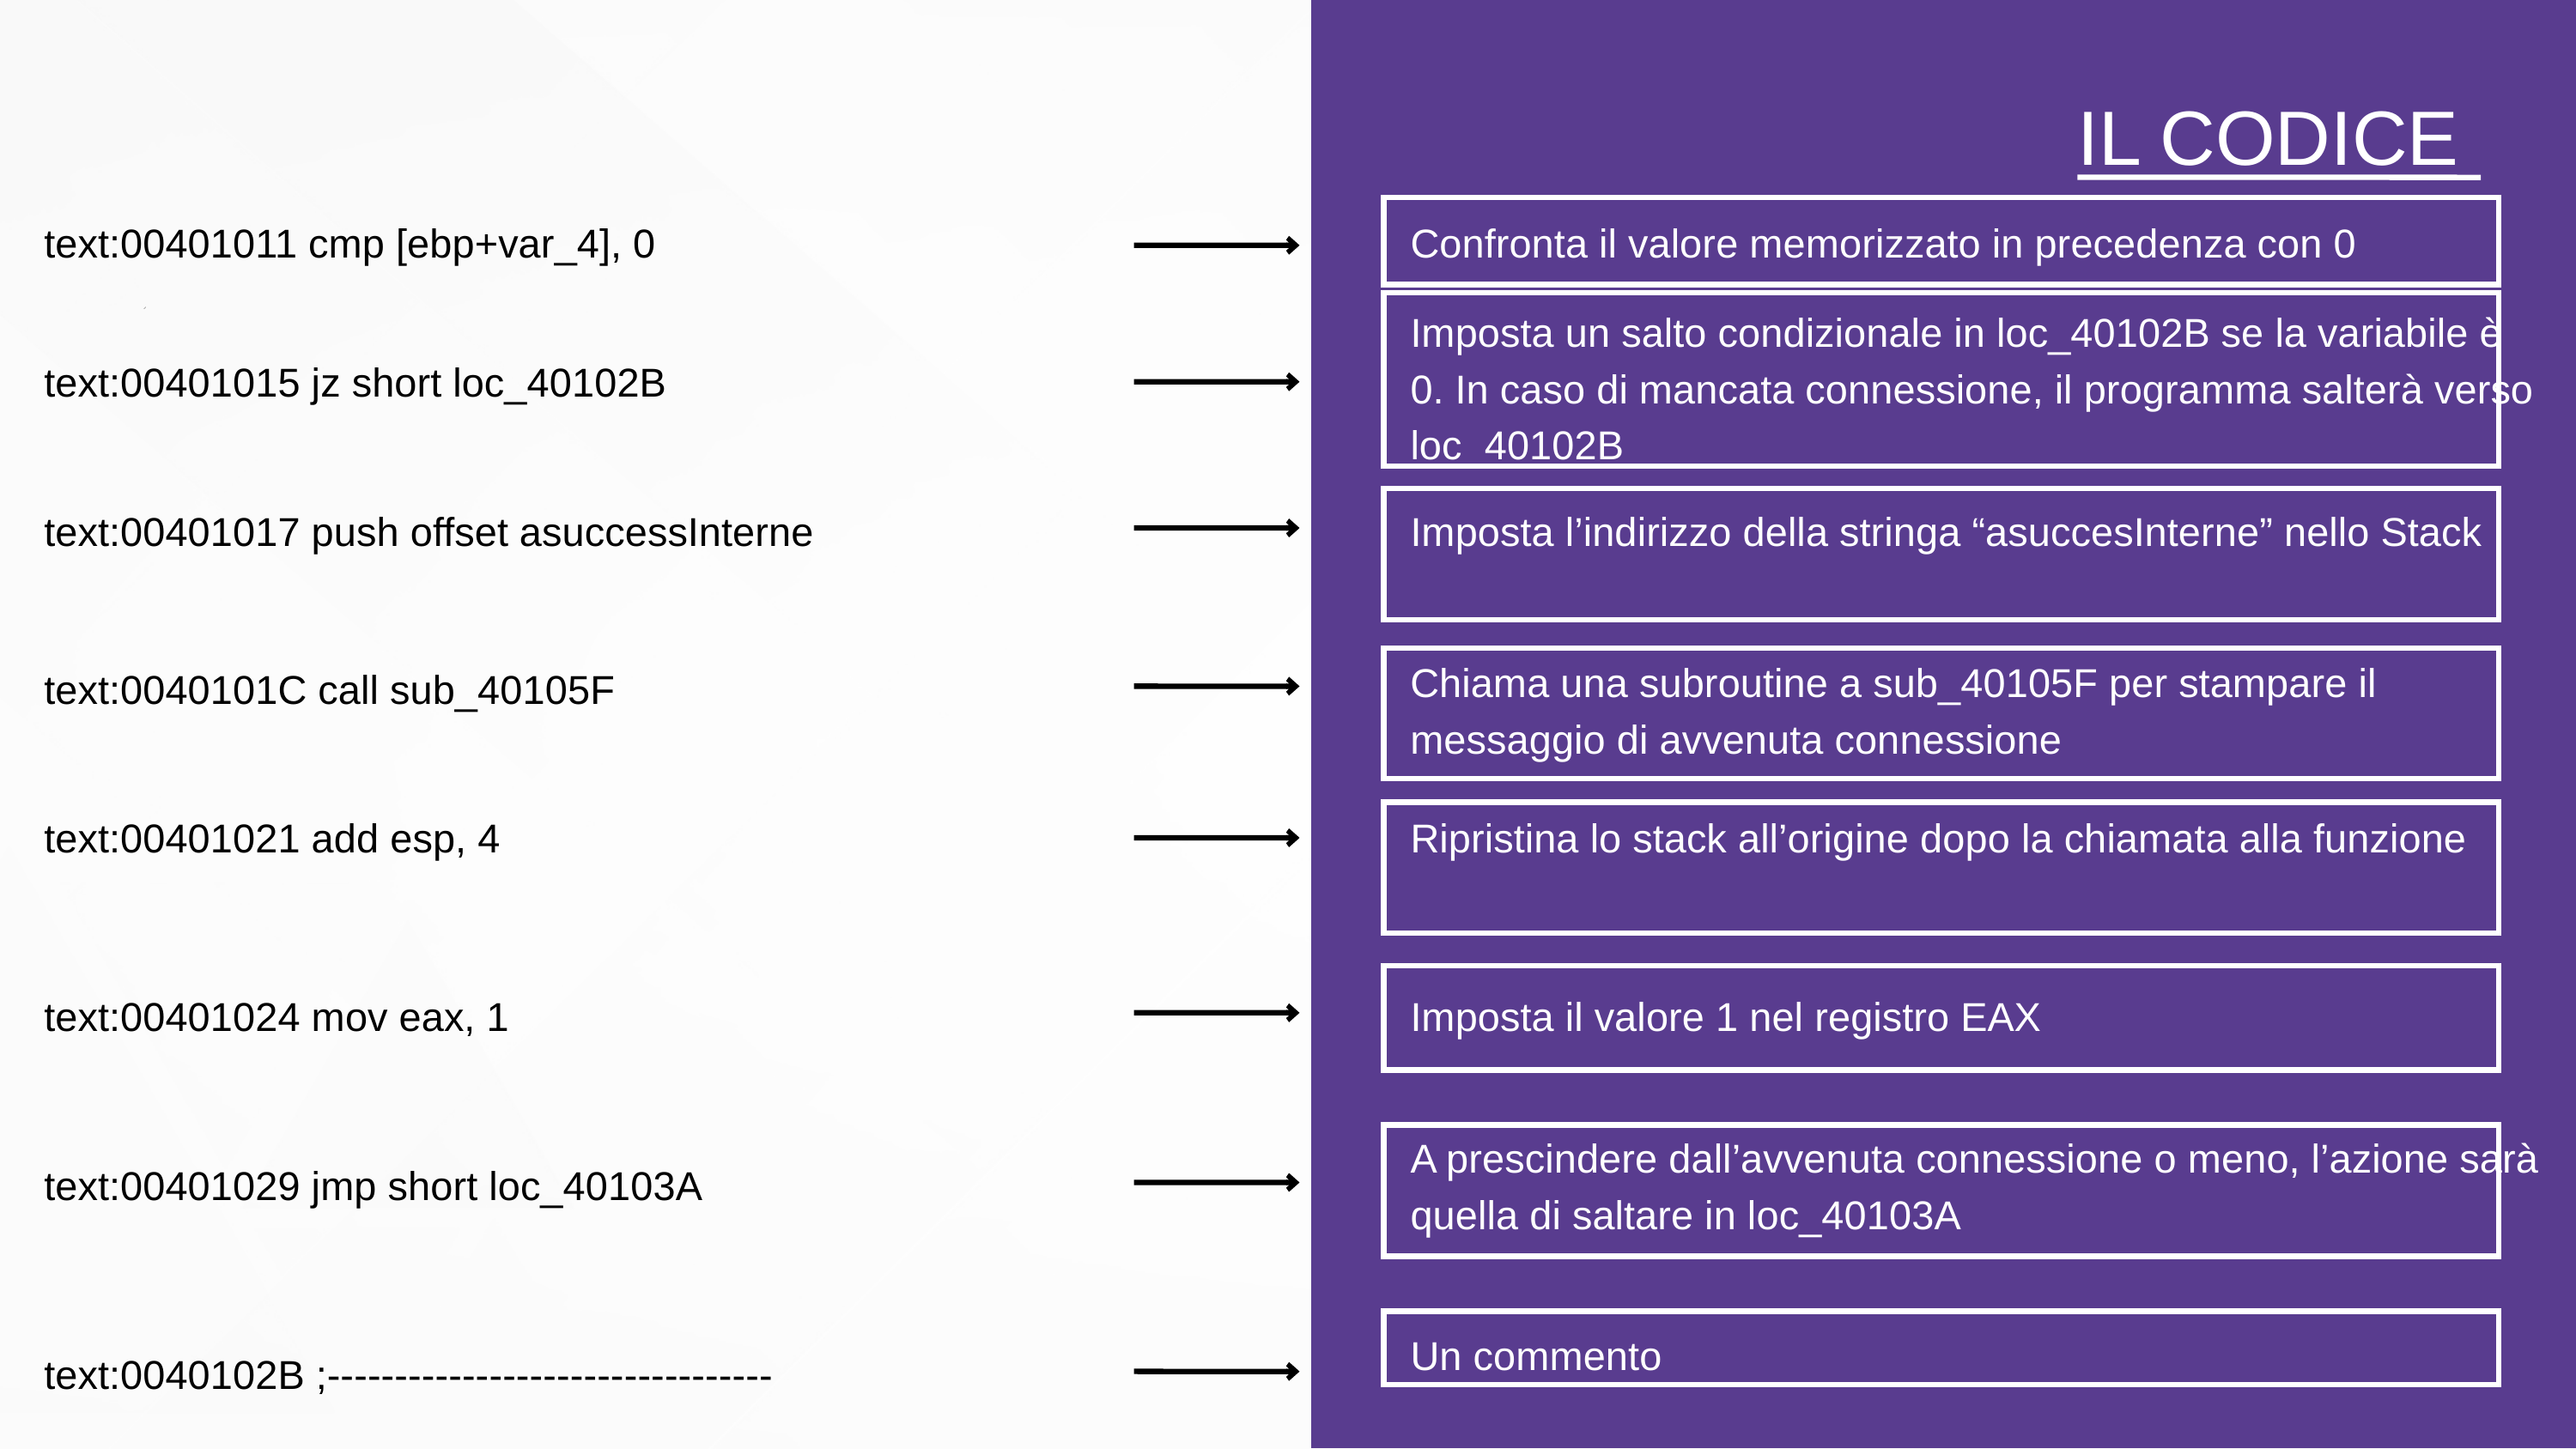

IL CODICE

text:00401011 cmp [ebp+var_4], 0
Confronta il valore memorizzato in precedenza con 0

Imposta un salto condizionale in loc_40102B se la variabile è 0. In caso di mancata connessione, il programma salterà verso loc_40102B

text:00401015 jz short loc_40102B

text:00401017 push offset asuccessInterne
Imposta l’indirizzo della stringa “asuccesInterne” nello Stack

Chiama una subroutine a sub_40105F per stampare il messaggio di avvenuta connessione
text:0040101C call sub_40105F

text:00401021 add esp, 4
Ripristina lo stack all’origine dopo la chiamata alla funzione

text:00401024 mov eax, 1
Imposta il valore 1 nel registro EAX

A prescindere dall’avvenuta connessione o meno, l’azione sarà quella di saltare in loc_40103A

text:00401029 jmp short loc_40103A

Un commento
text:0040102B ;---------------------------------